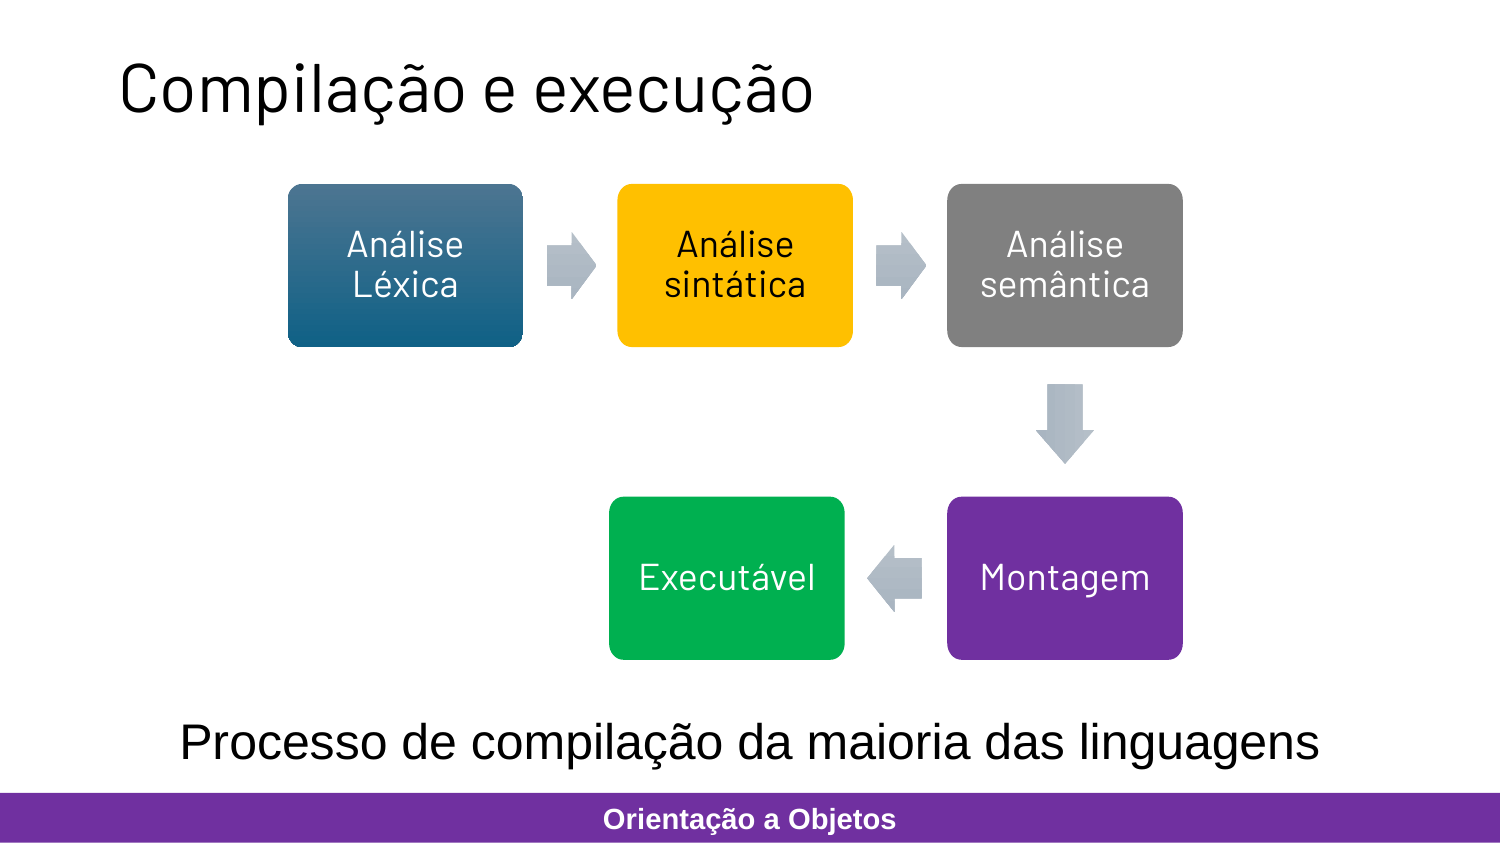

# Compilação e execução
Análise Léxica
Análise sintática
Análise semântica

Executável
Montagem

Processo de compilação da maioria das linguagens